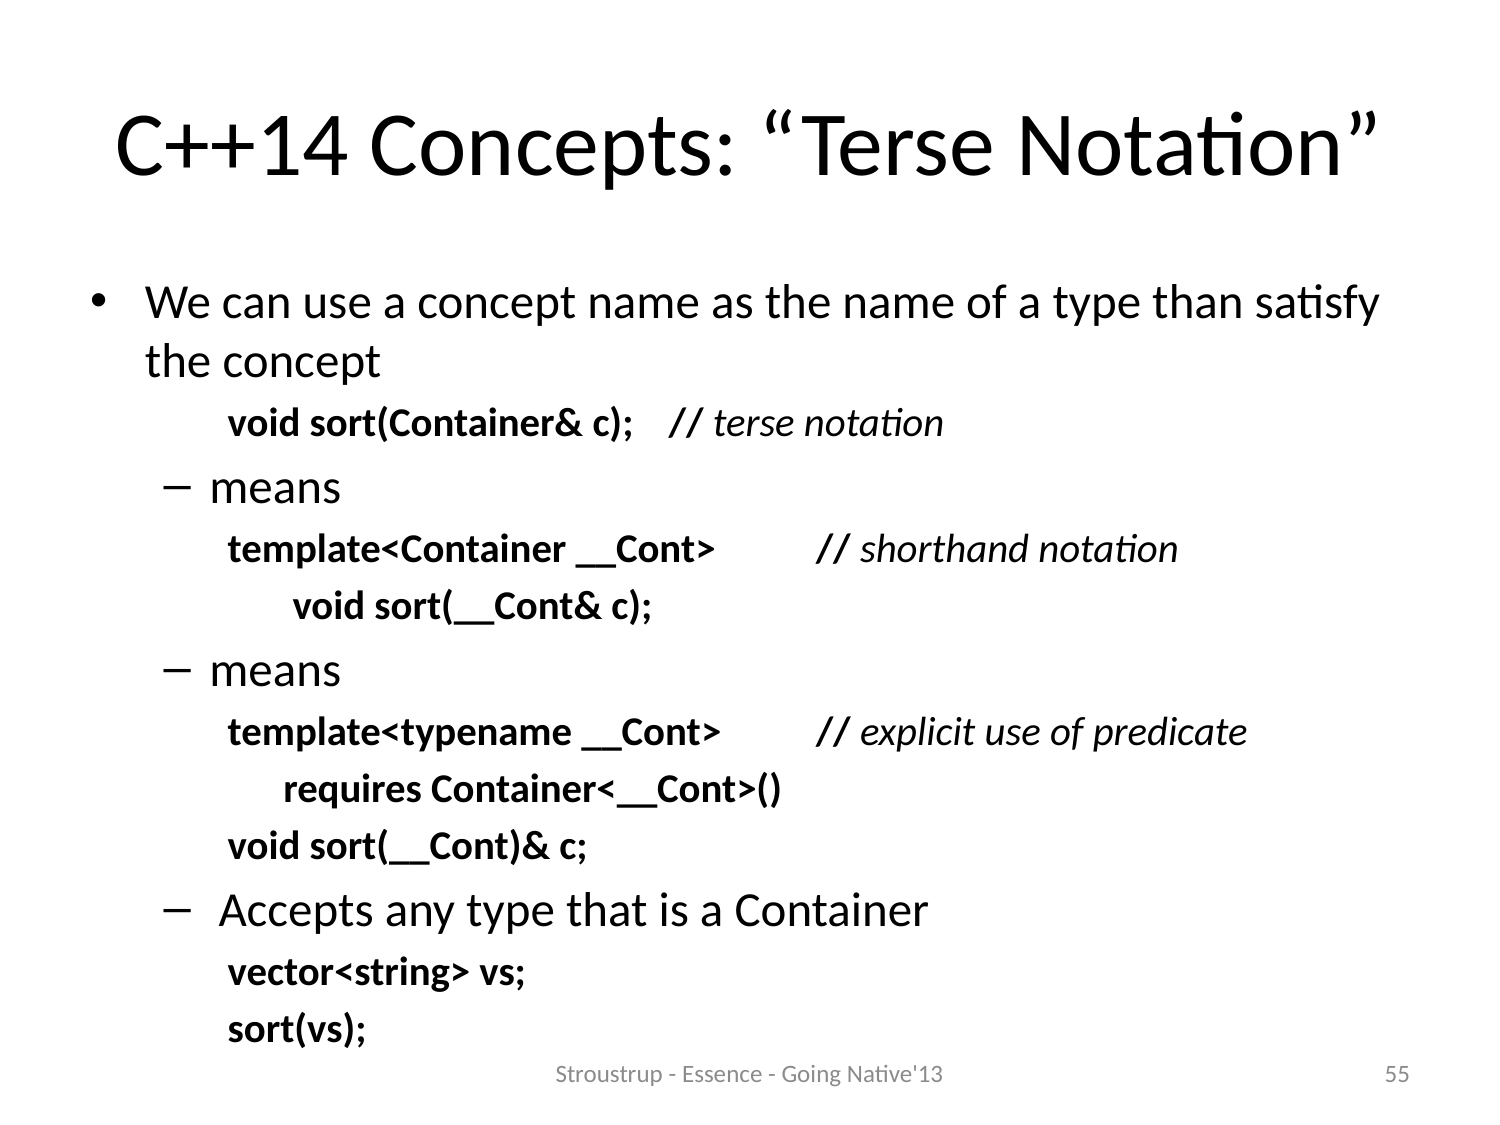

# C++14 Concepts: “Terse Notation”
We can use a concept name as the name of a type than satisfy the concept
void sort(Container& c);		// terse notation
means
template<Container __Cont>	// shorthand notation
	       void sort(__Cont& c);
means
template<typename __Cont>	// explicit use of predicate
	      requires Container<__Cont>()
		void sort(__Cont)& c;
Accepts any type that is a Container
vector<string> vs;
sort(vs);

Stroustrup - Essence - Going Native'13
55